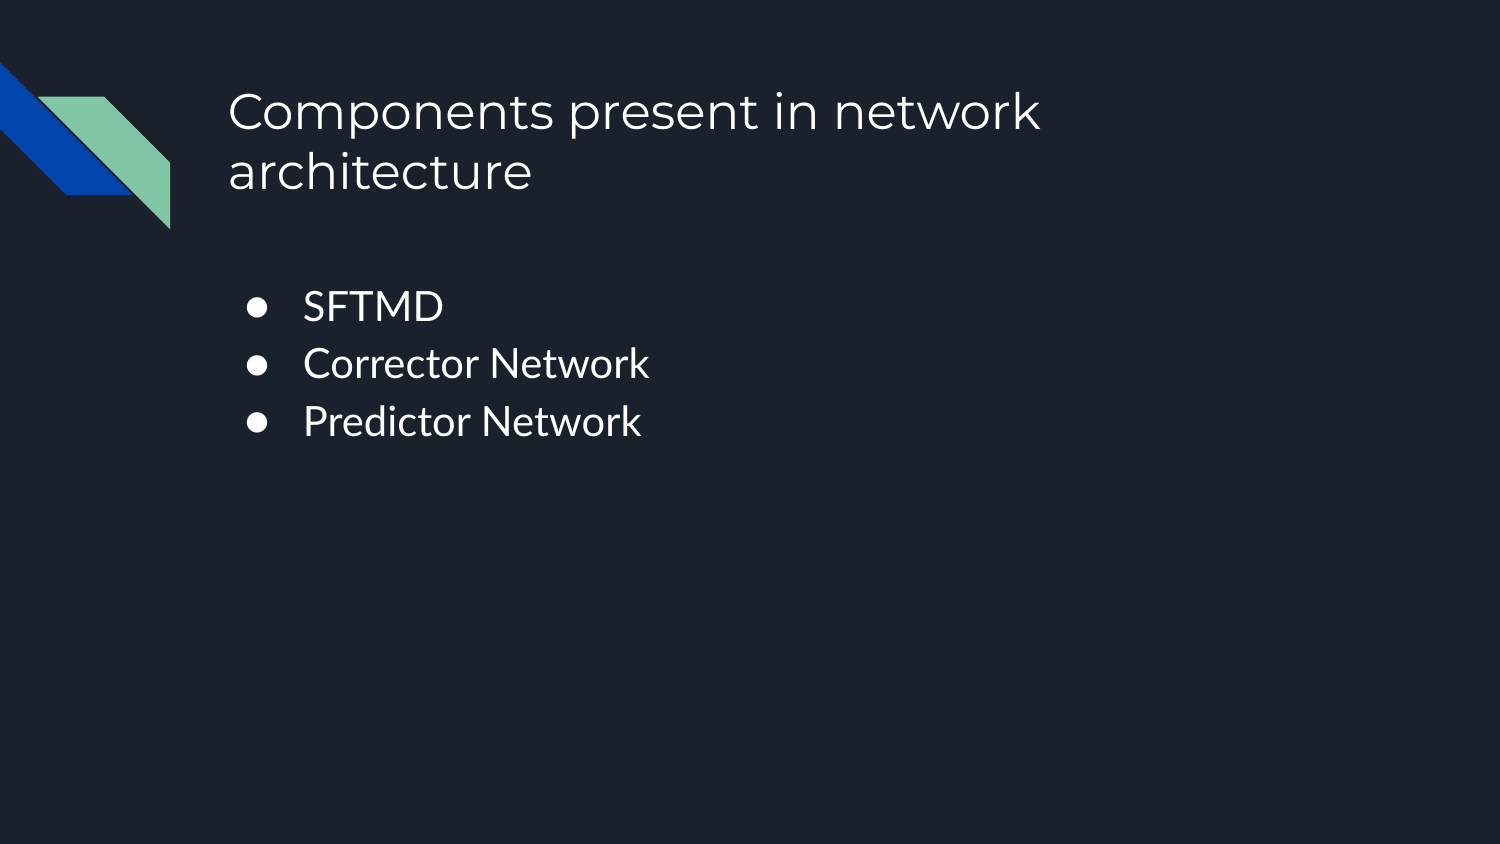

# Components present in network architecture
SFTMD
Corrector Network
Predictor Network